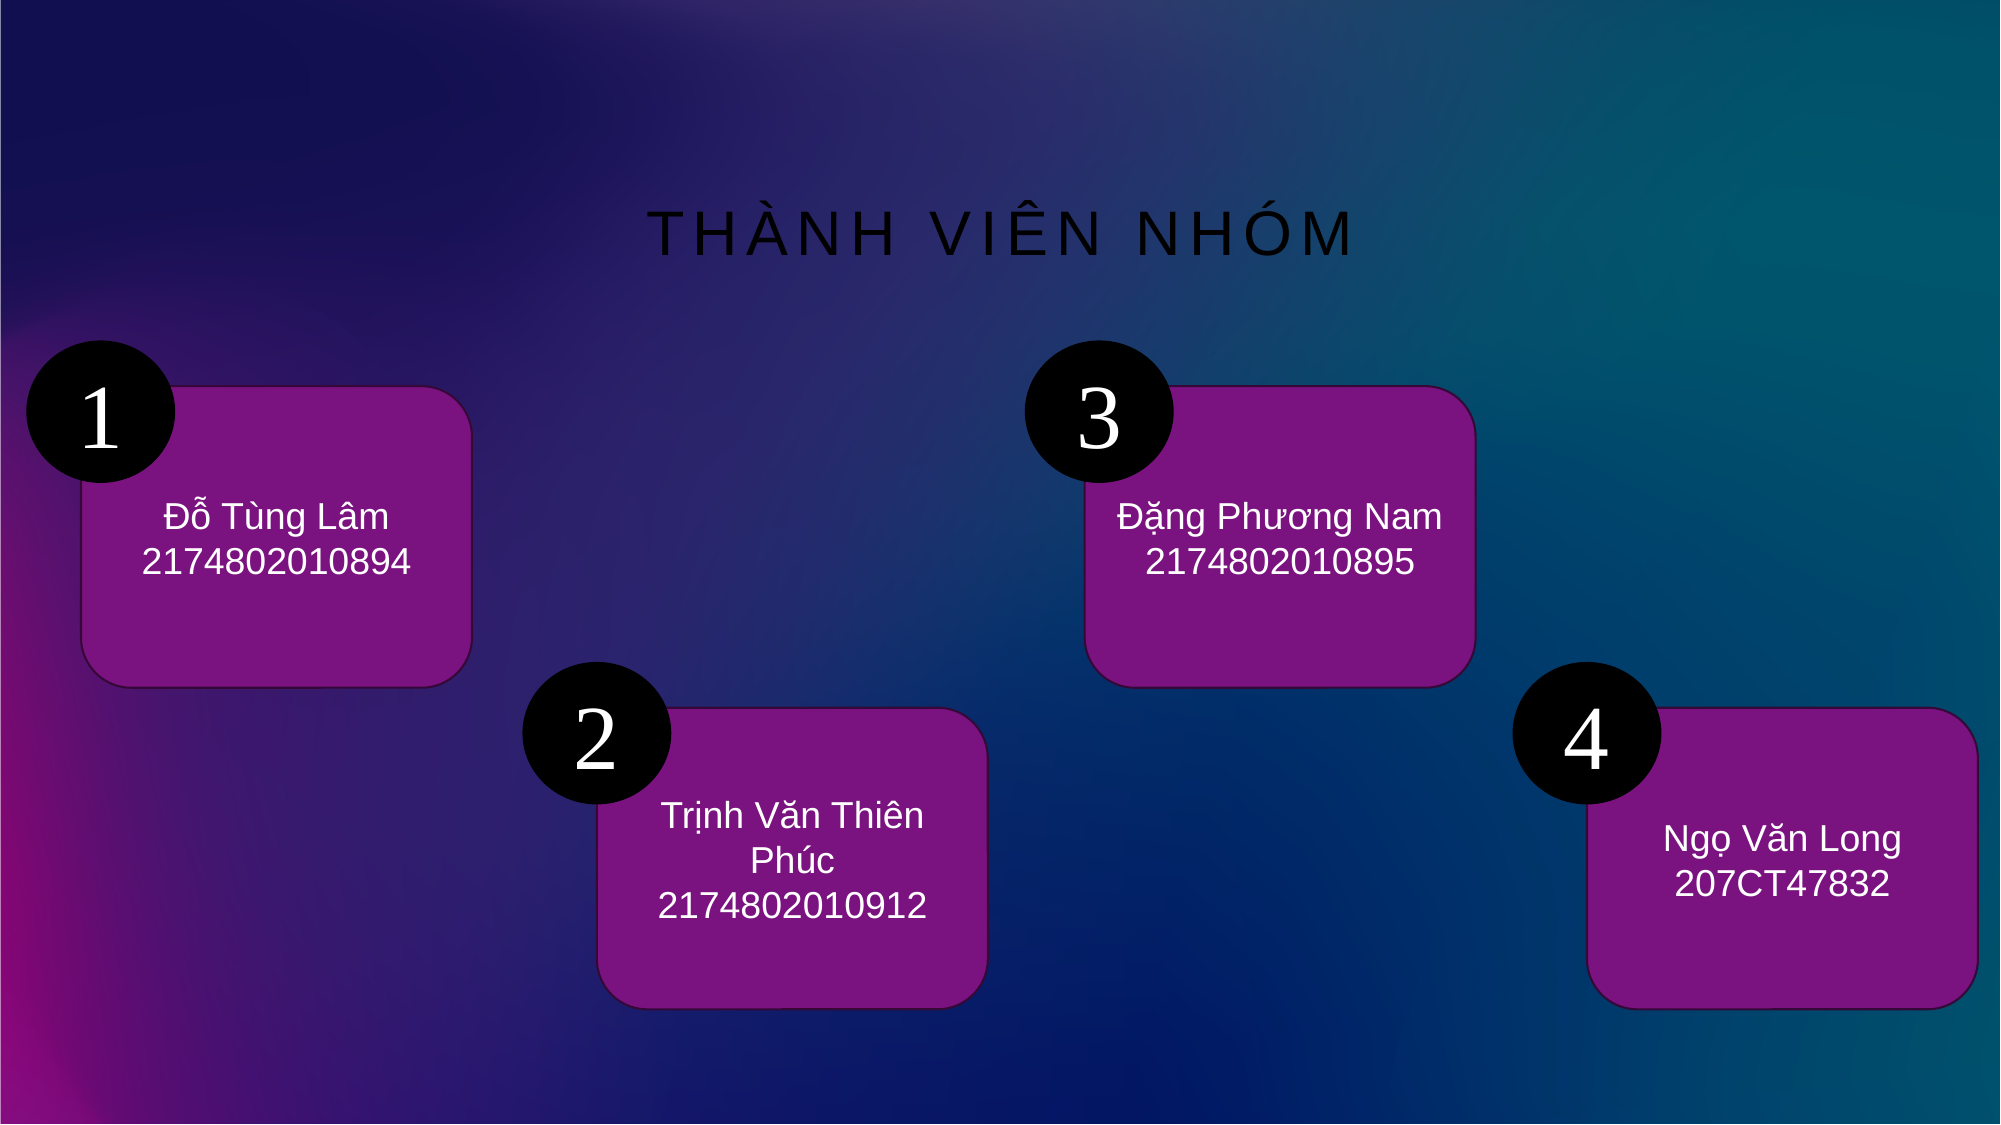

# Thành viên nhóm
1
Đỗ Tùng Lâm
2174802010894
3
Đặng Phương Nam
2174802010895
2
Trịnh Văn Thiên Phúc
2174802010912
4
Ngọ Văn Long
207CT47832